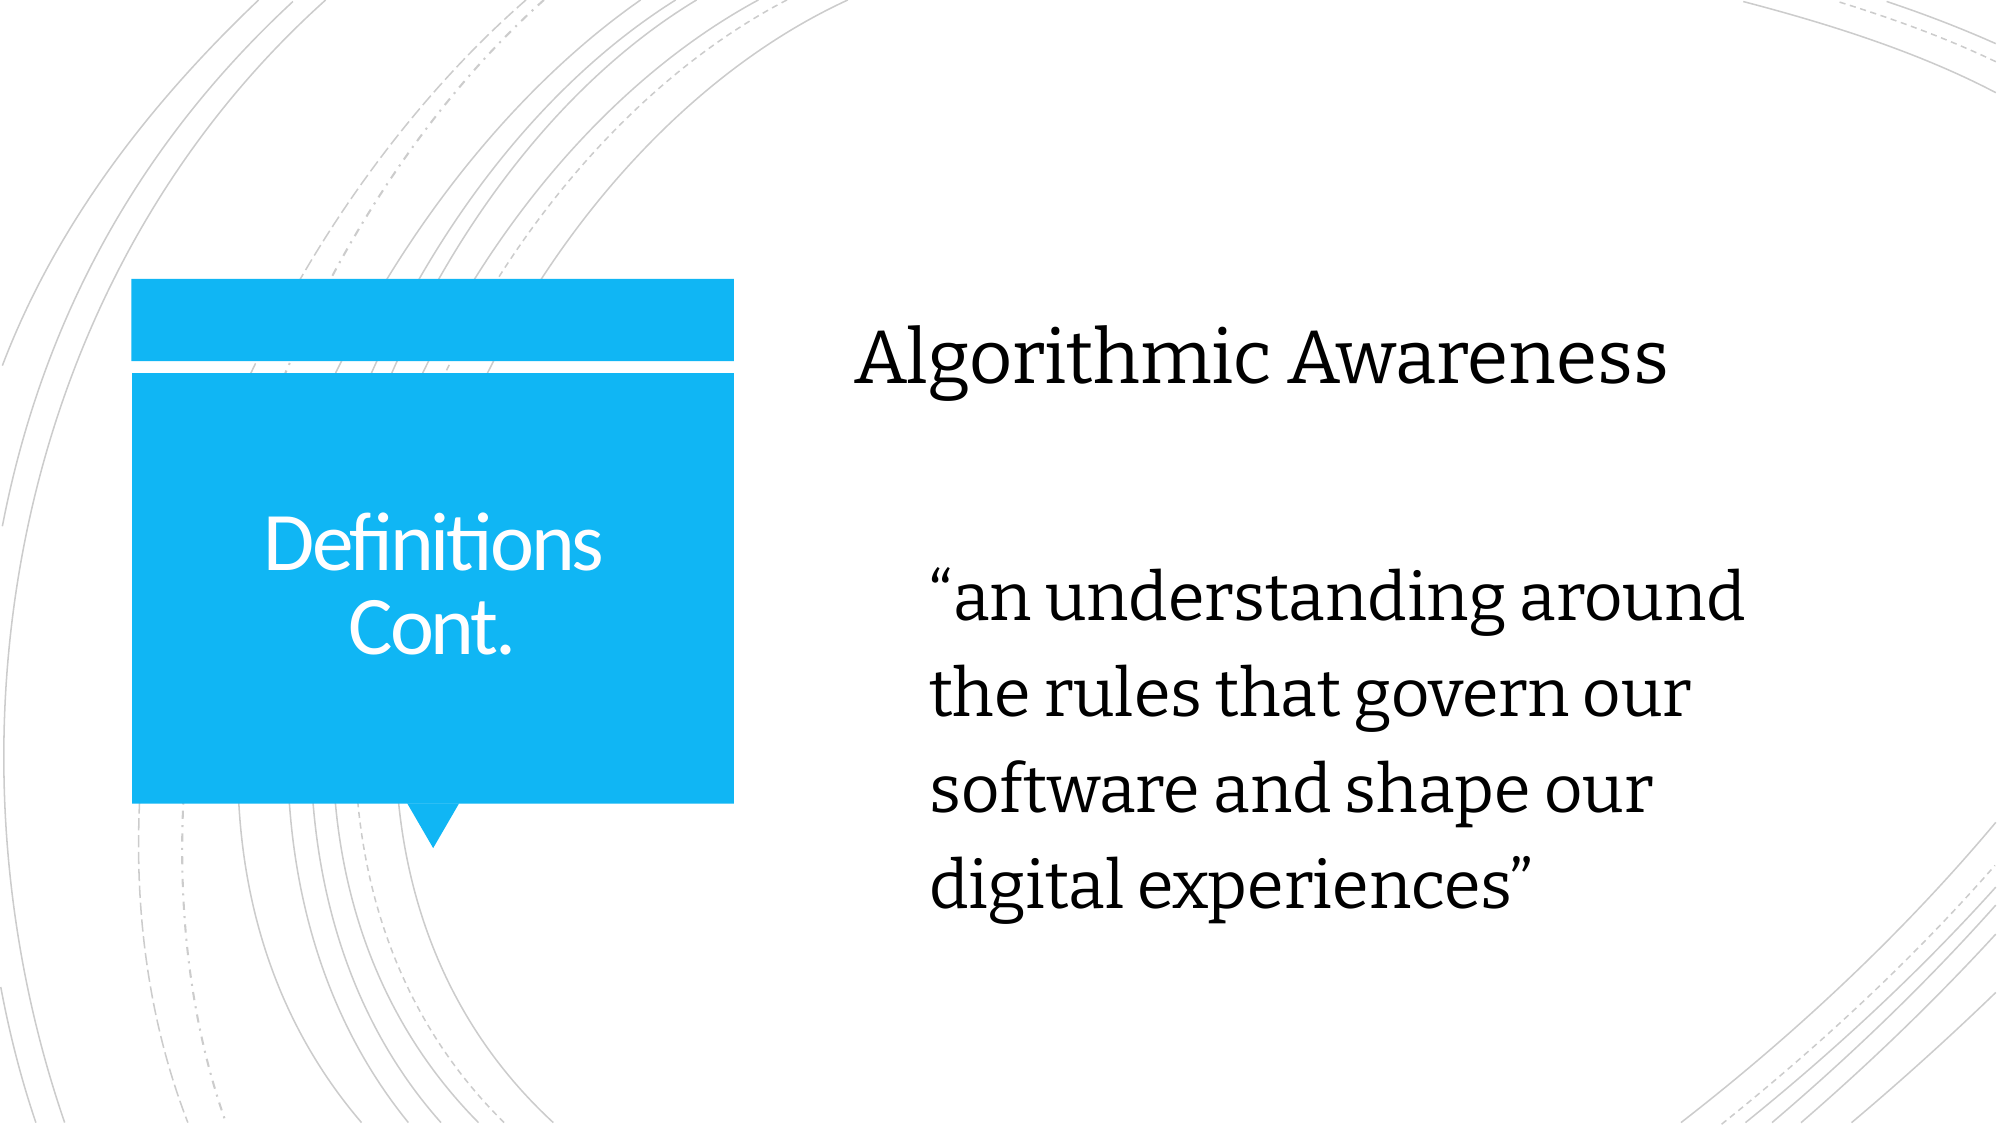

Algorithmic Awareness

“an understanding around the rules that govern our software and shape our digital experiences”

# Definitions Cont.